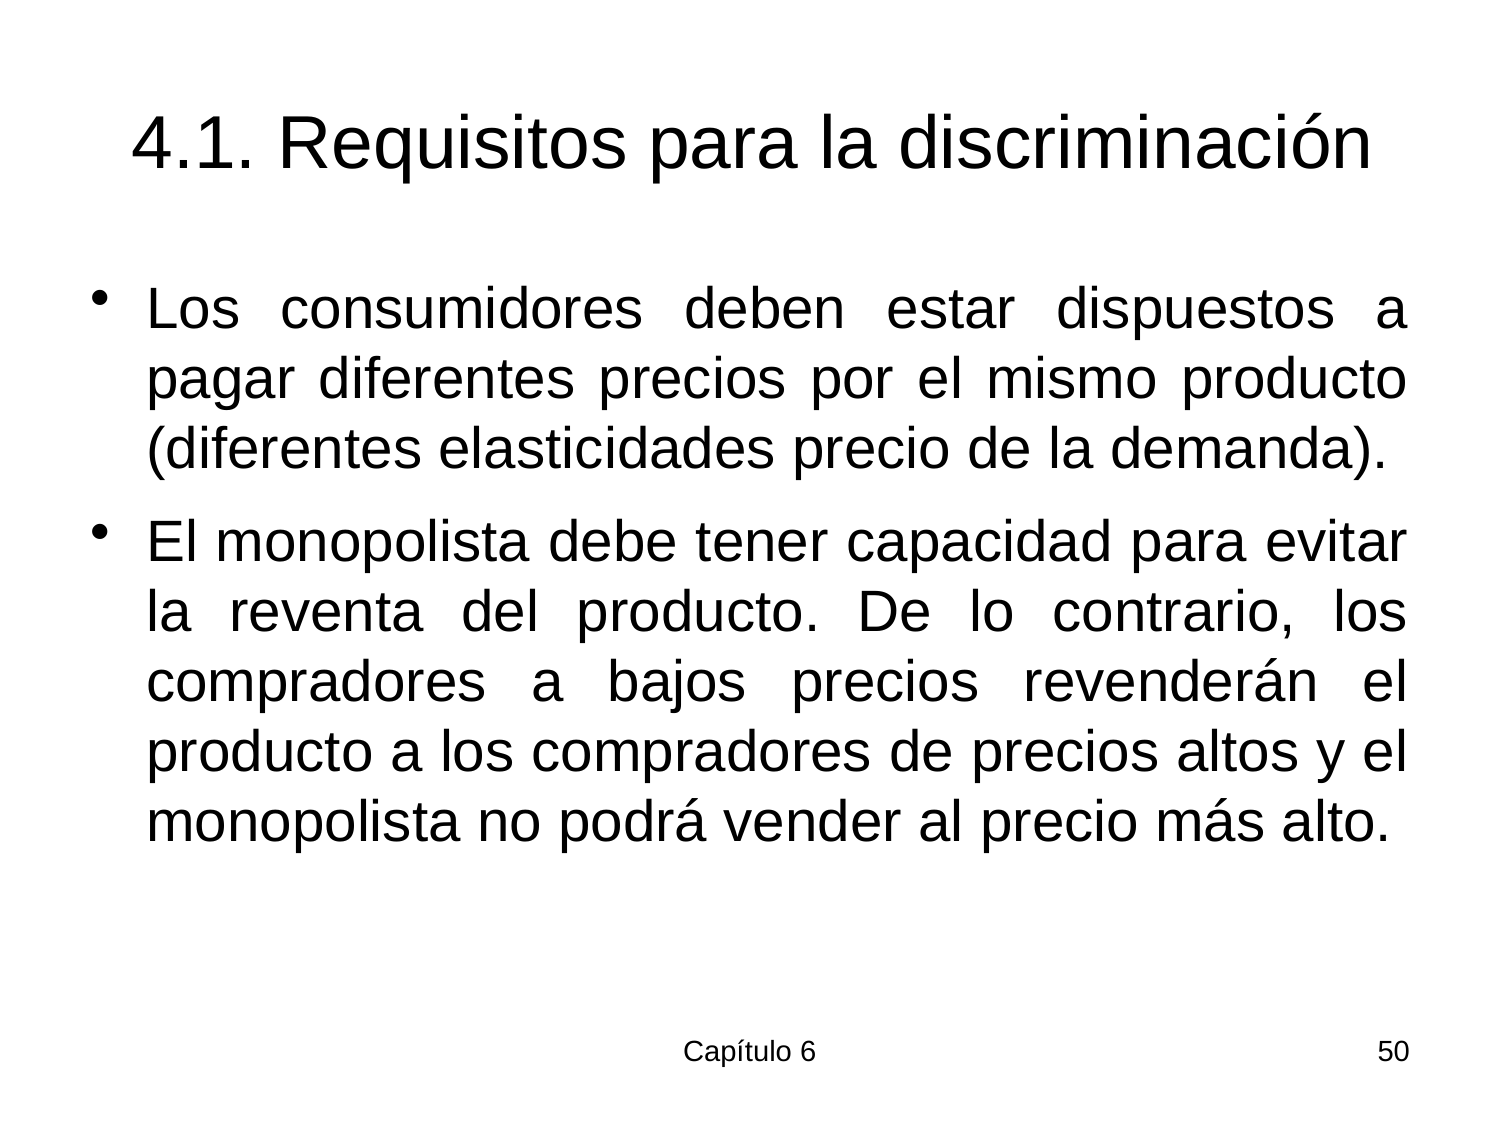

# 4.1. Requisitos para la discriminación
Los consumidores deben estar dispuestos a pagar diferentes precios por el mismo producto (diferentes elasticidades precio de la demanda).
El monopolista debe tener capacidad para evitar la reventa del producto. De lo contrario, los compradores a bajos precios revenderán el producto a los compradores de precios altos y el monopolista no podrá vender al precio más alto.
Capítulo 6
50